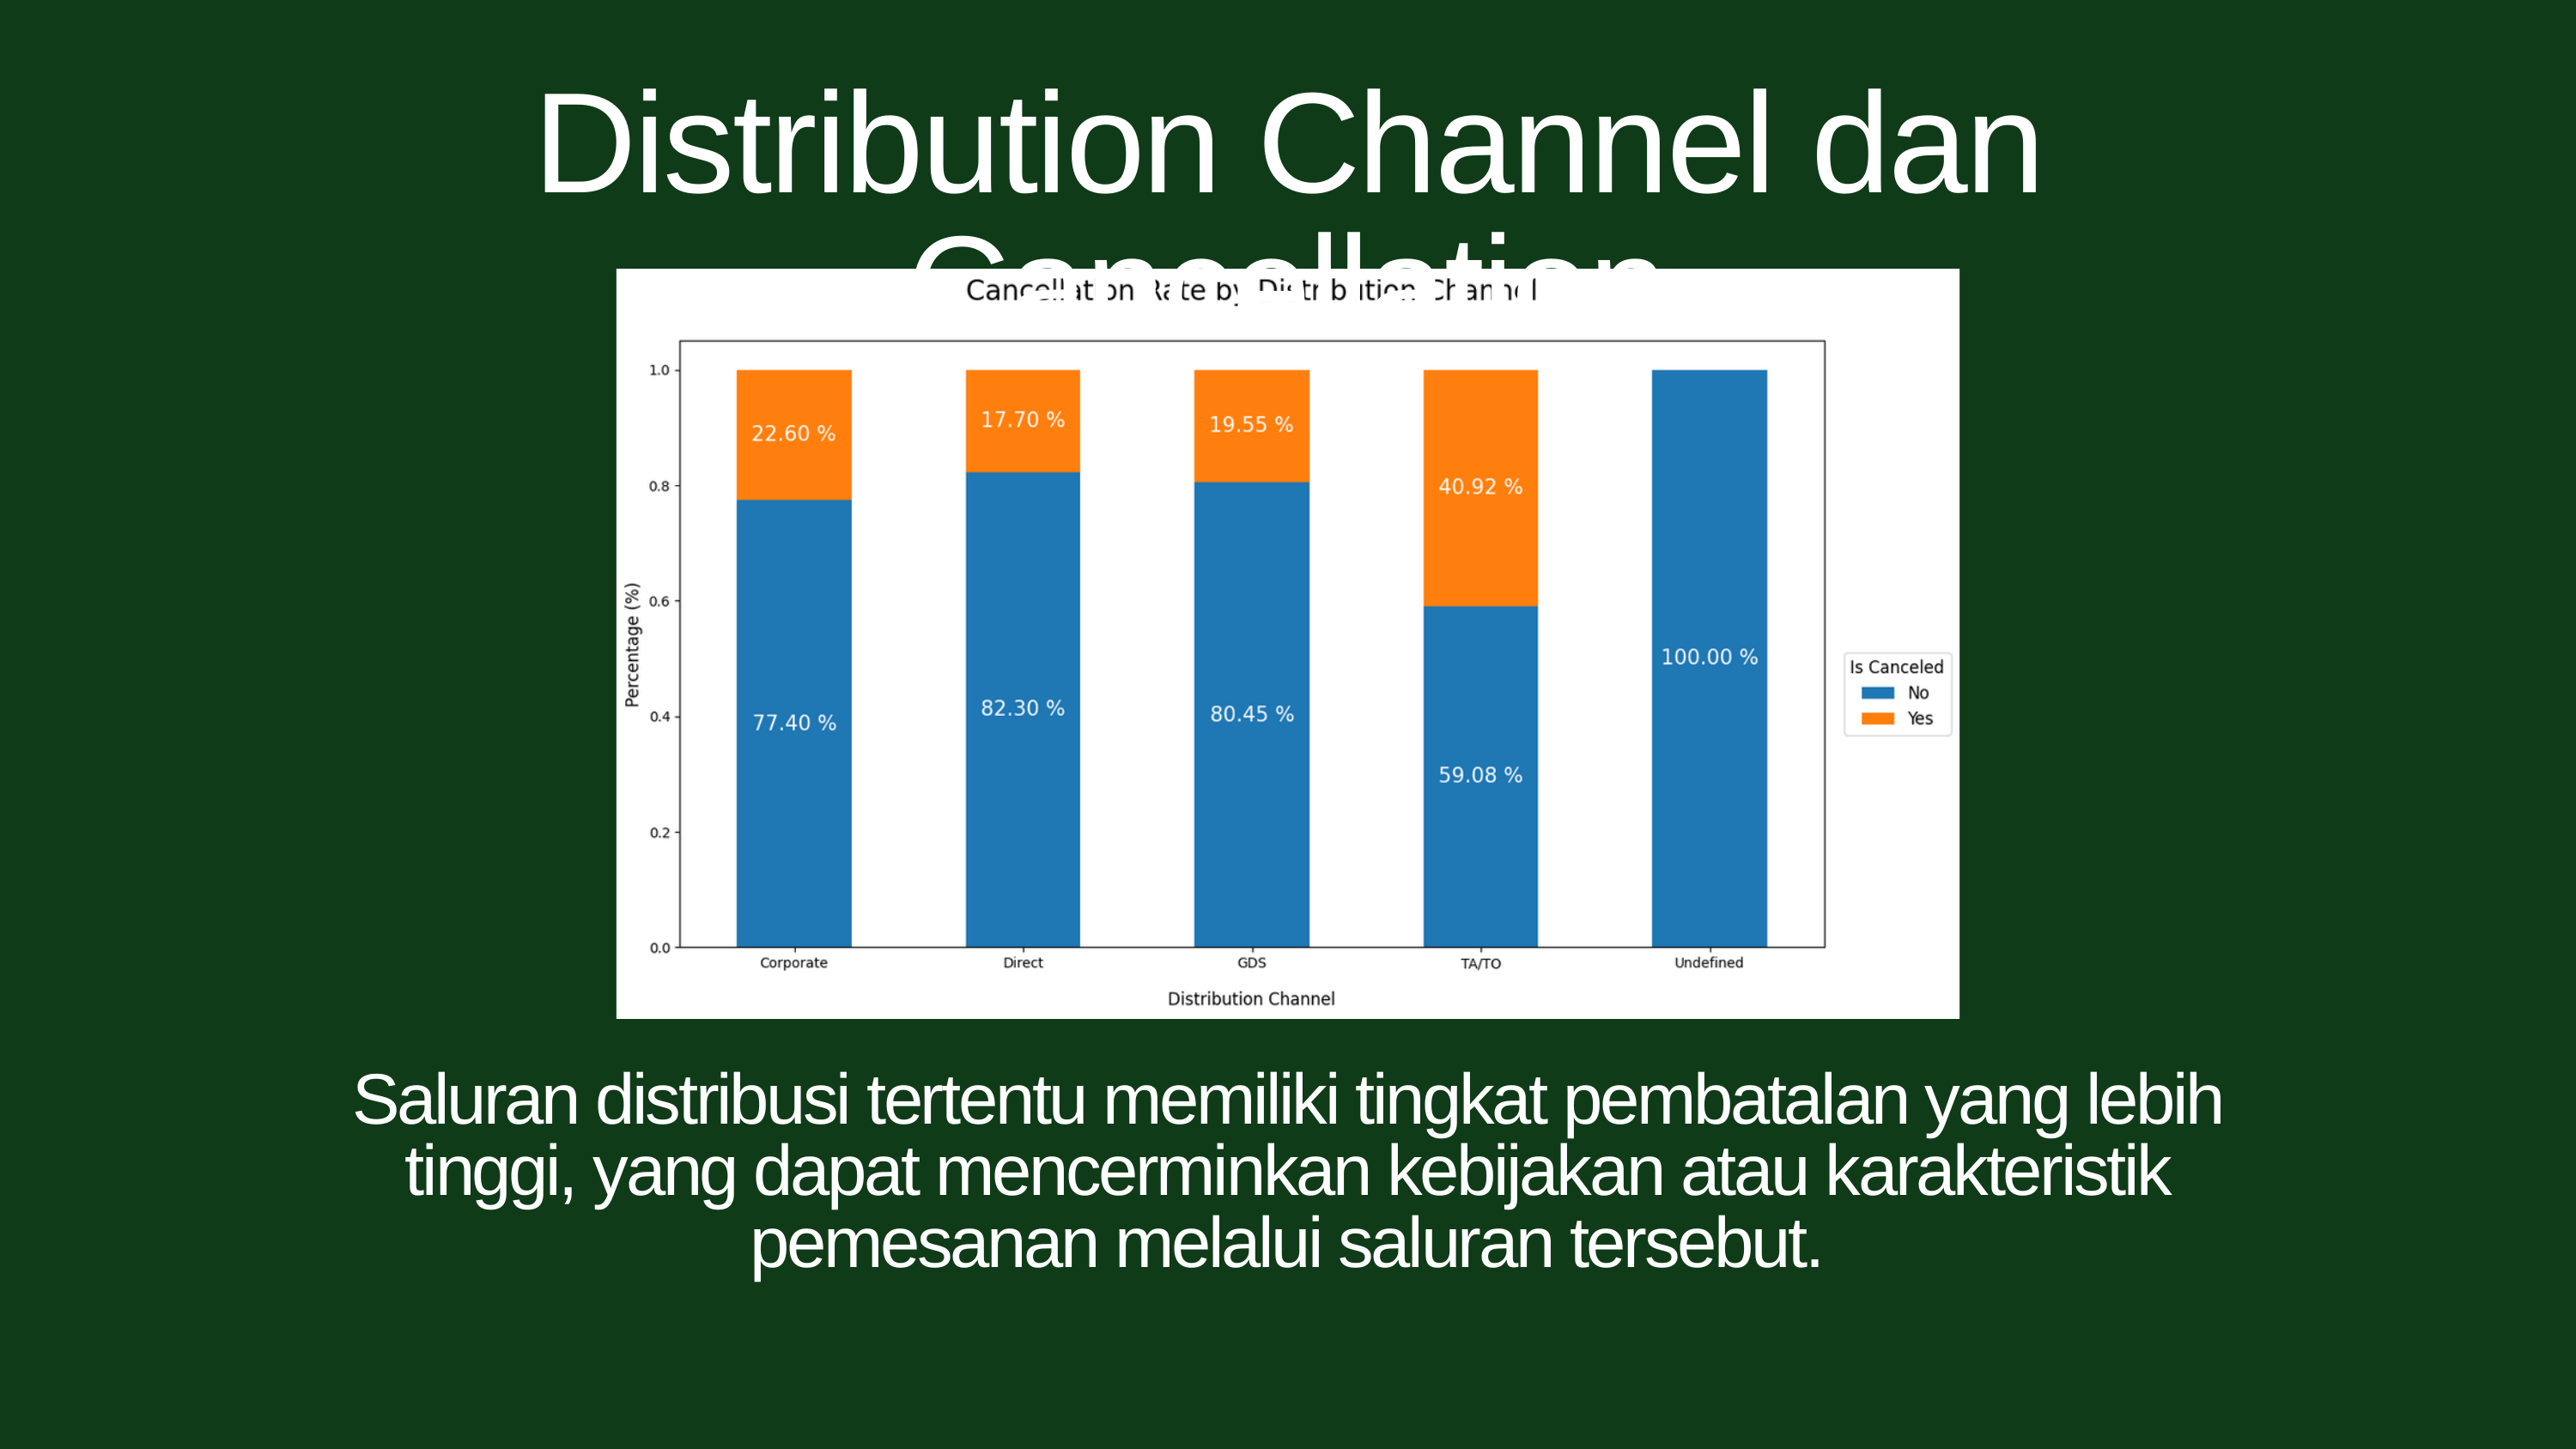

Distribution Channel dan Cancellation

Saluran distribusi tertentu memiliki tingkat pembatalan yang lebih tinggi, yang dapat mencerminkan kebijakan atau karakteristik pemesanan melalui saluran tersebut.